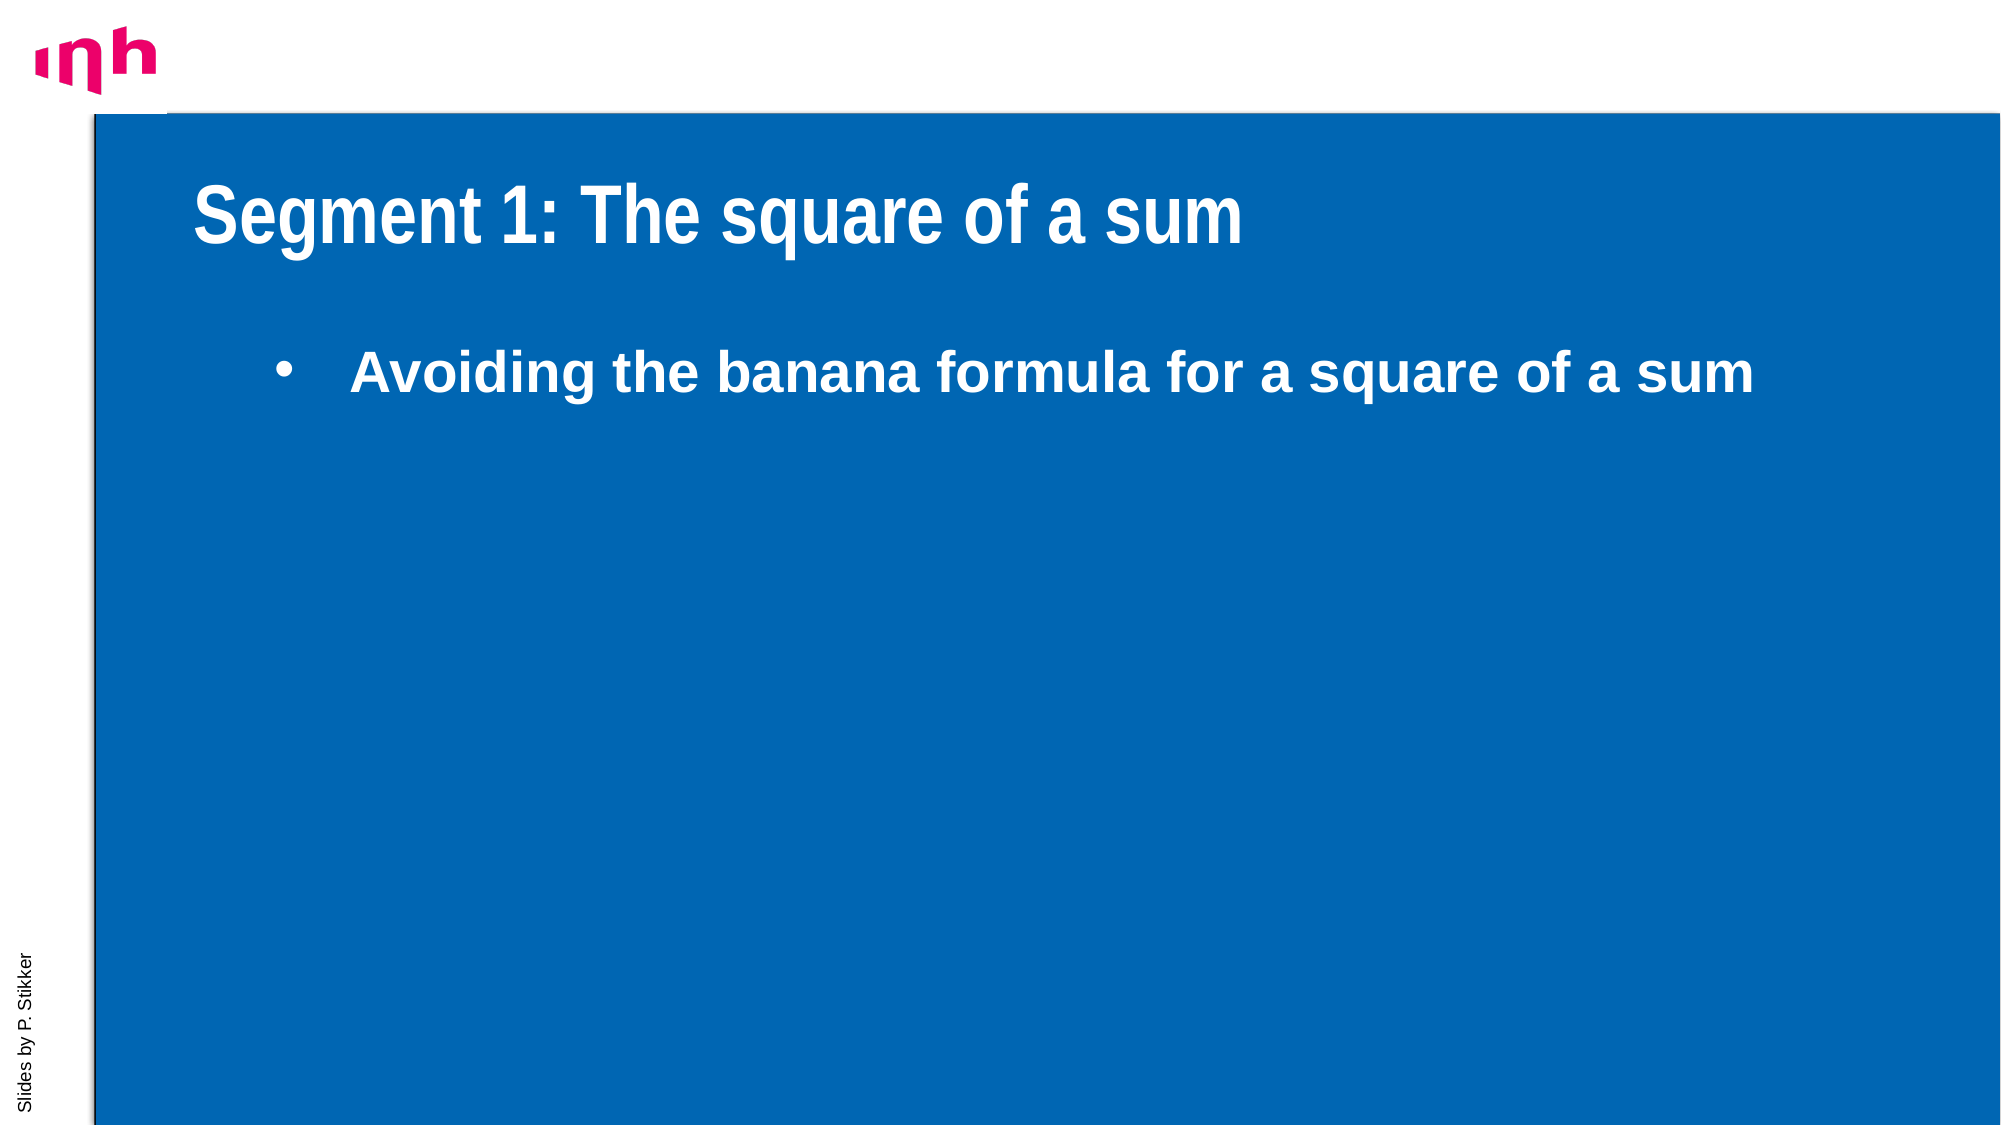

# Segment 1: The square of a sum
Avoiding the banana formula for a square of a sum
4